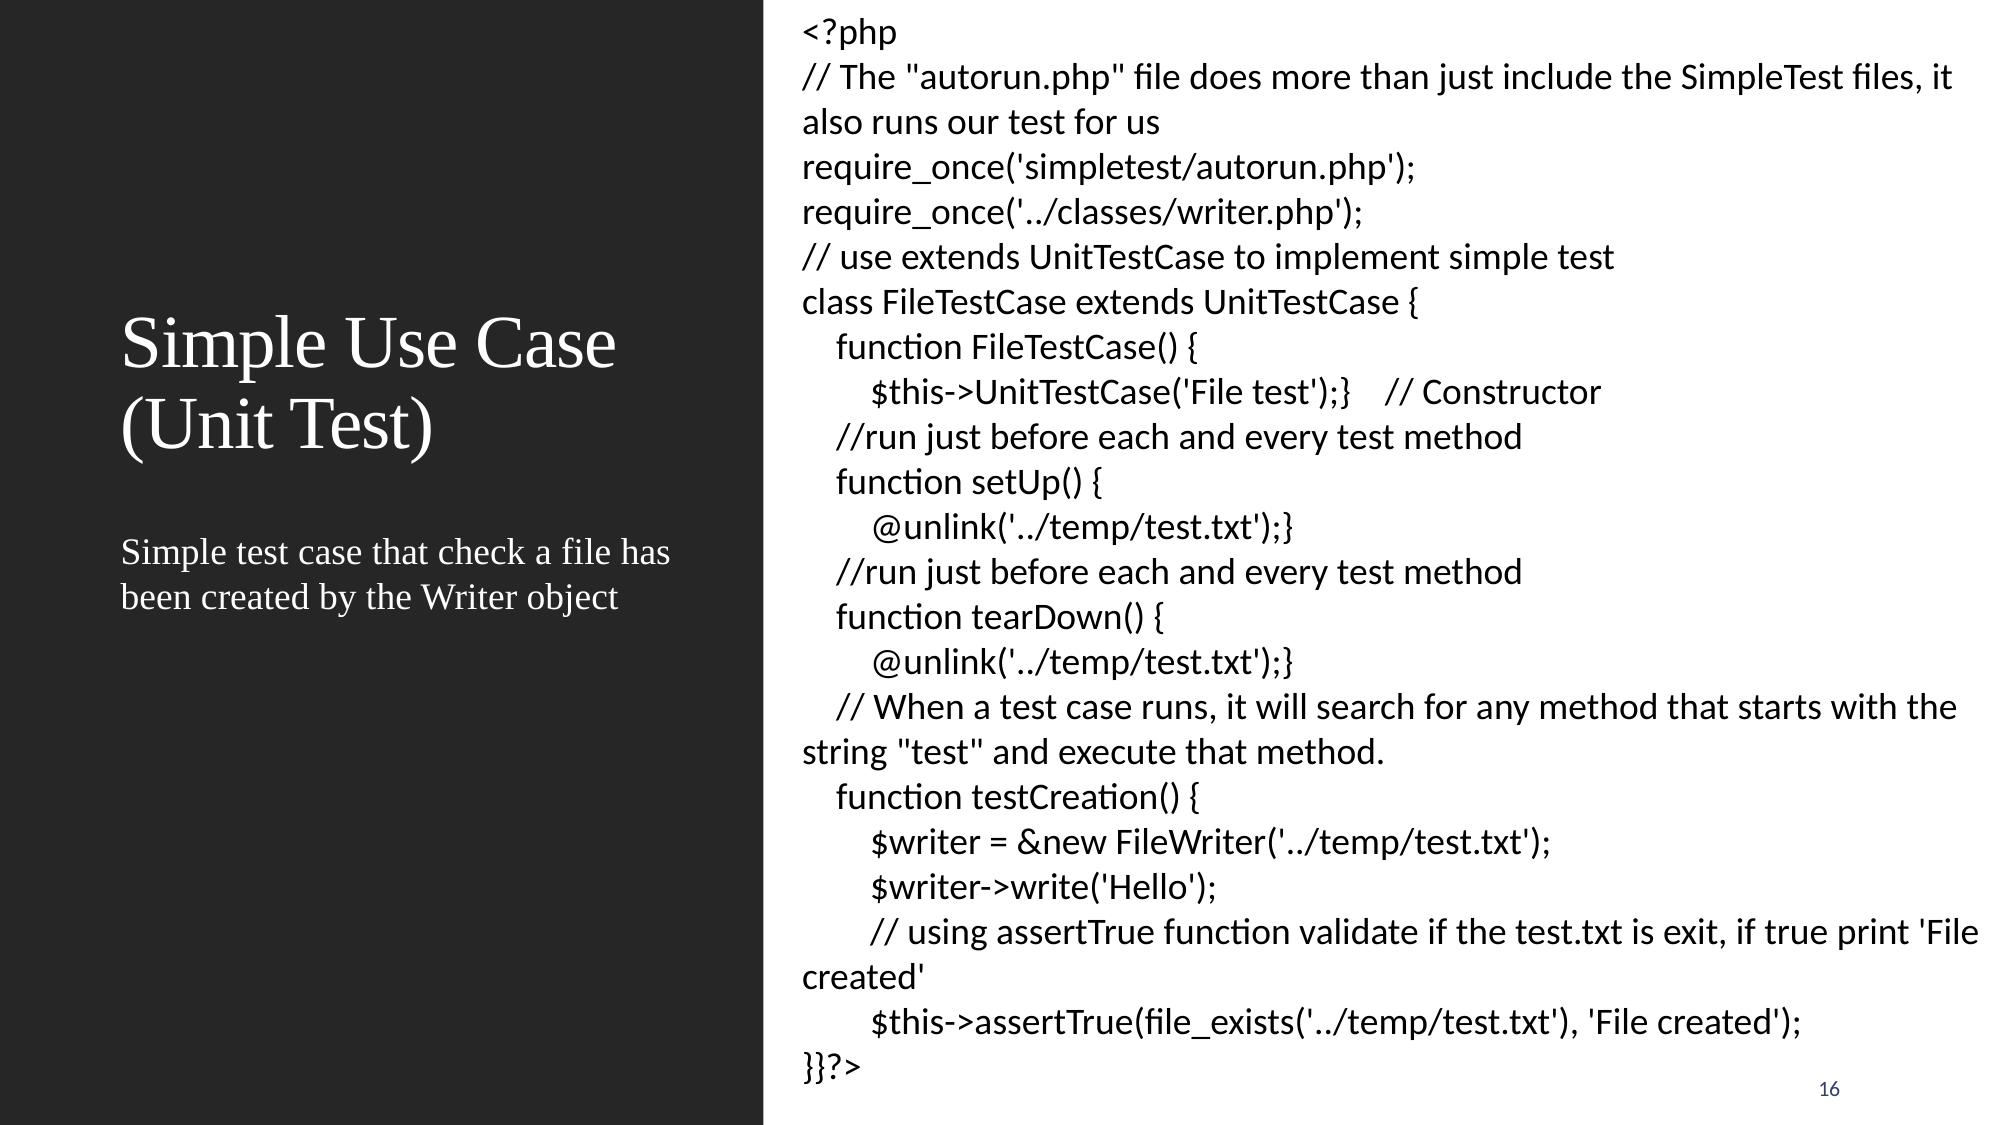

<?php
// The "autorun.php" file does more than just include the SimpleTest files, it also runs our test for us
require_once('simpletest/autorun.php');
require_once('../classes/writer.php');
// use extends UnitTestCase to implement simple test
class FileTestCase extends UnitTestCase {
    function FileTestCase() {
        $this->UnitTestCase('File test');}    // Constructor
    //run just before each and every test method
    function setUp() {
        @unlink('../temp/test.txt');}
    //run just before each and every test method
    function tearDown() {
        @unlink('../temp/test.txt');}
    // When a test case runs, it will search for any method that starts with the string "test" and execute that method.
    function testCreation() {
        $writer = &new FileWriter('../temp/test.txt');
        $writer->write('Hello');
        // using assertTrue function validate if the test.txt is exit, if true print 'File created'
        $this->assertTrue(file_exists('../temp/test.txt'), 'File created');
}}?>
# Simple Use Case (Unit Test)
Simple test case that check a file has been created by the Writer object

16